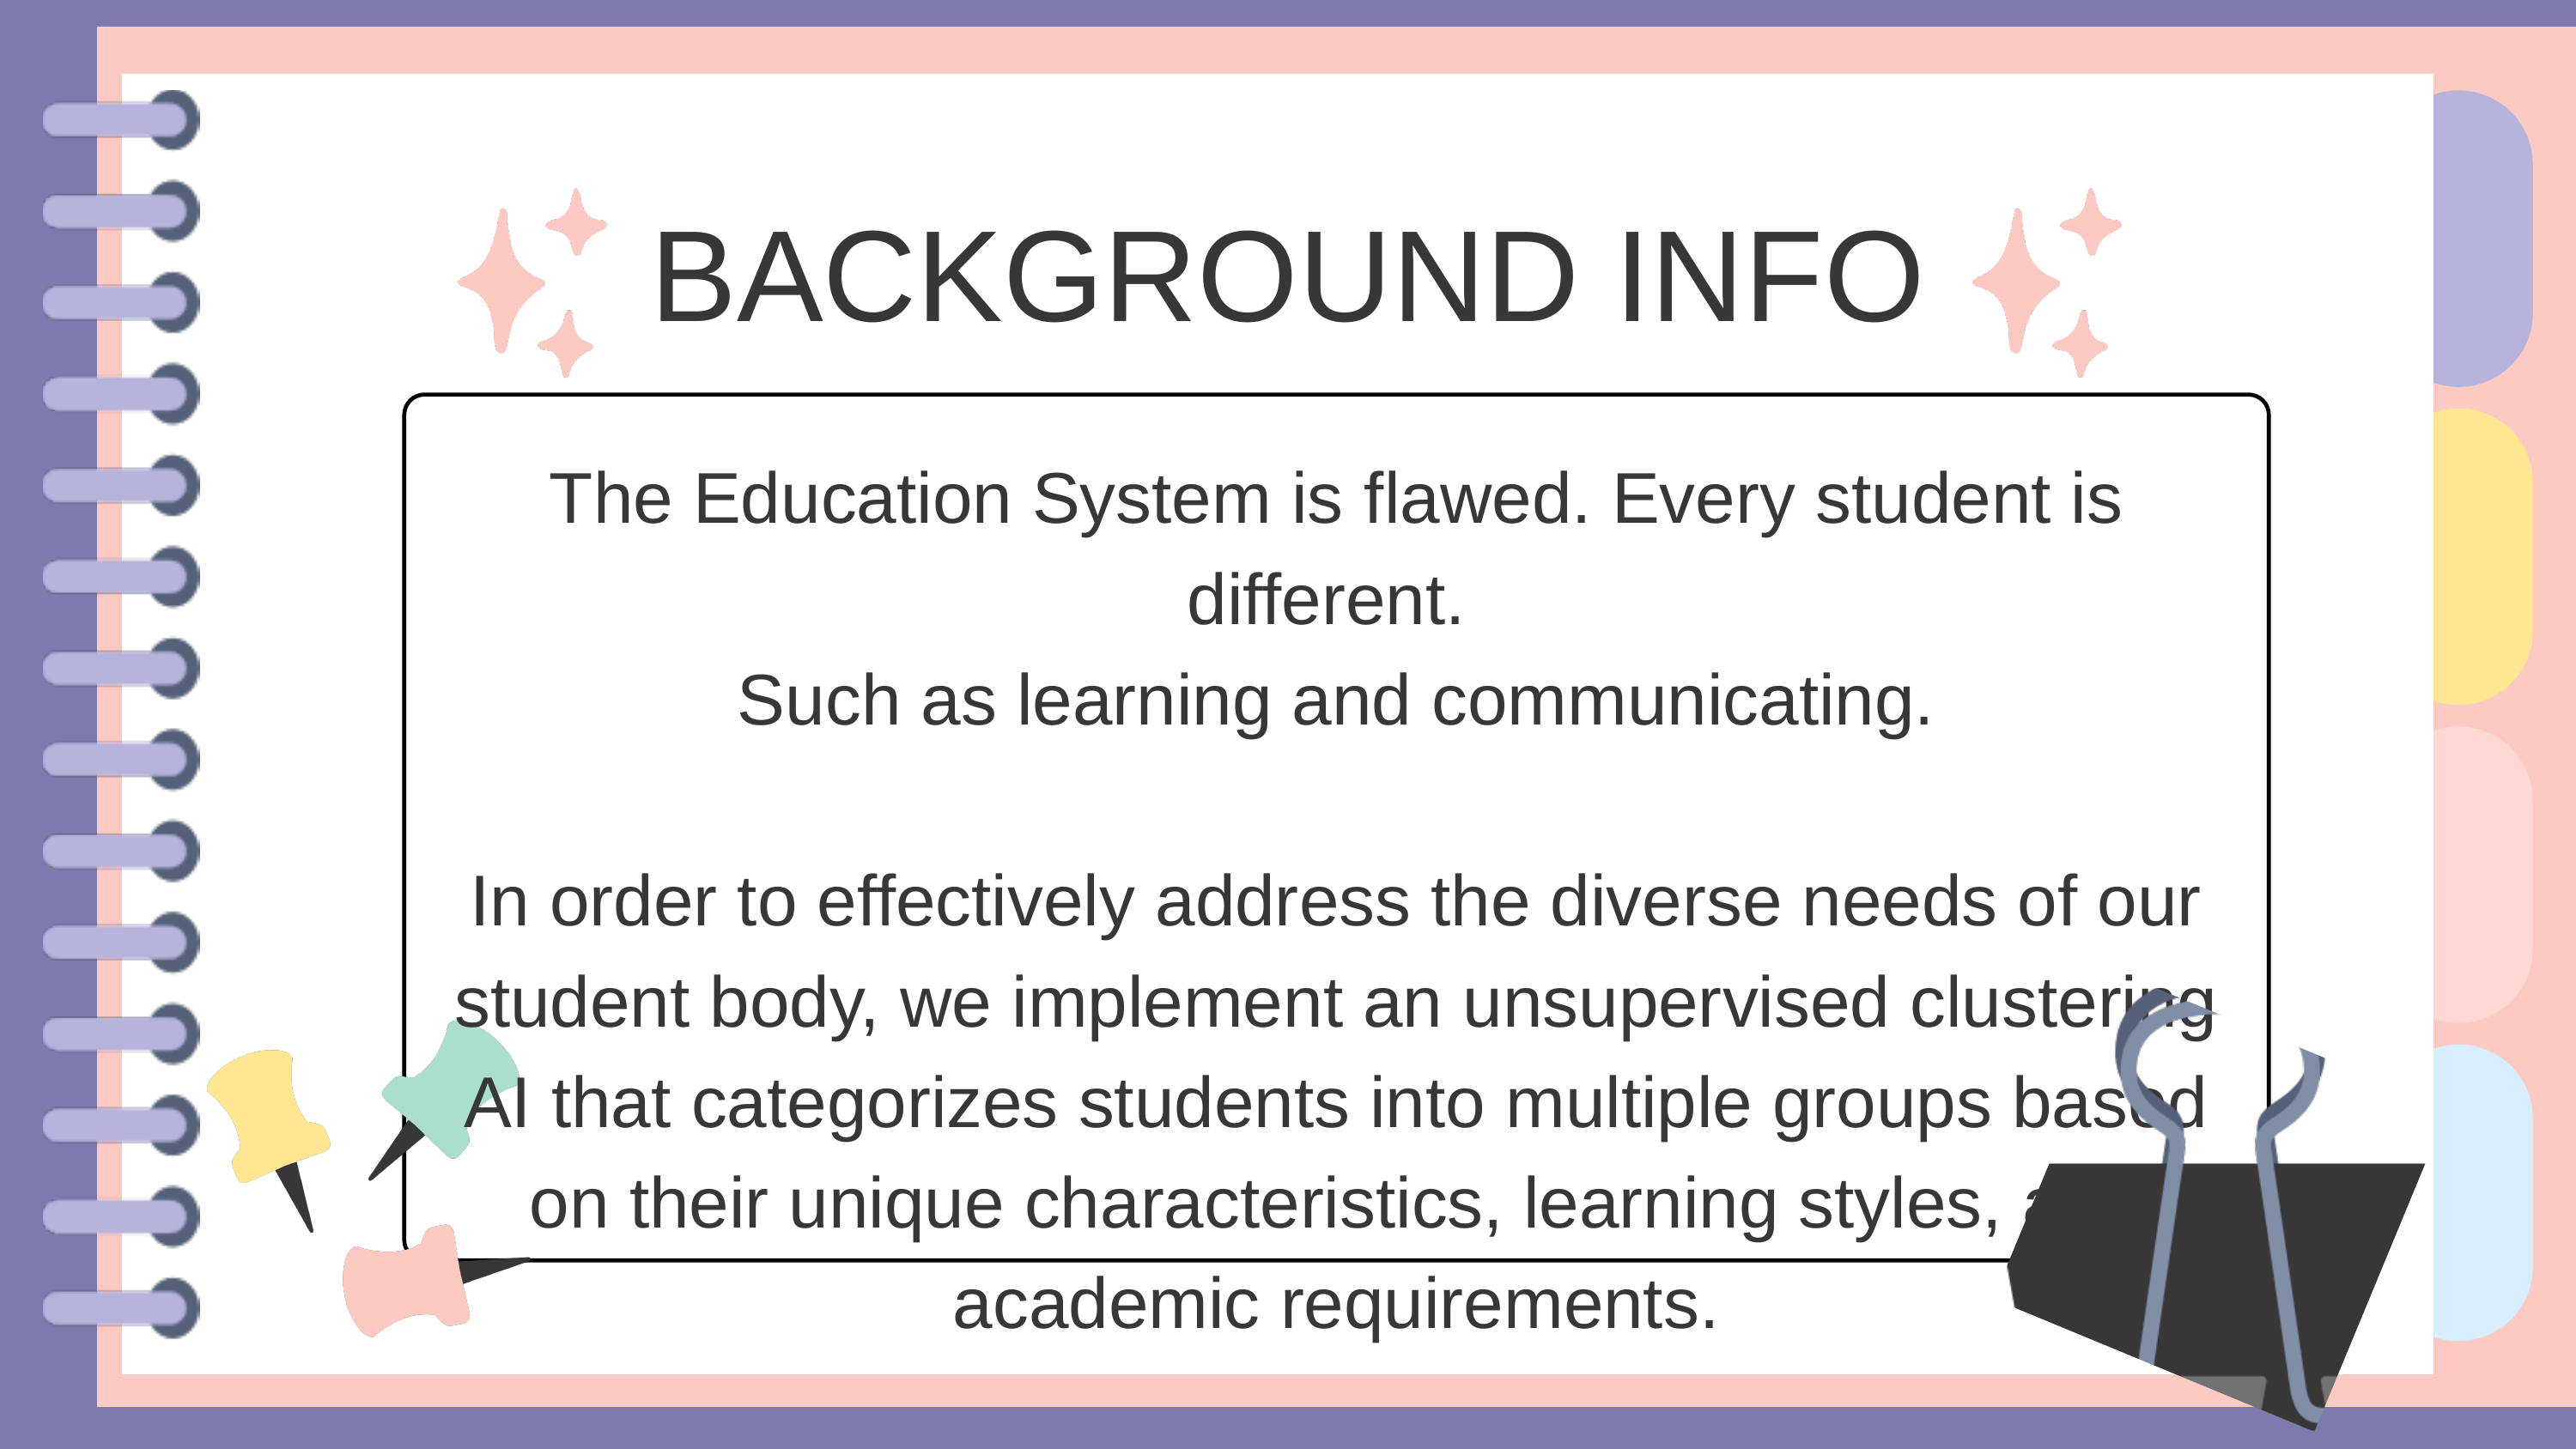

BACKGROUND INFO

The Education System is flawed. Every student is different.
Such as learning and communicating.

In order to effectively address the diverse needs of our student body, we implement an unsupervised clustering AI that categorizes students into multiple groups based on their unique characteristics, learning styles, and academic requirements.